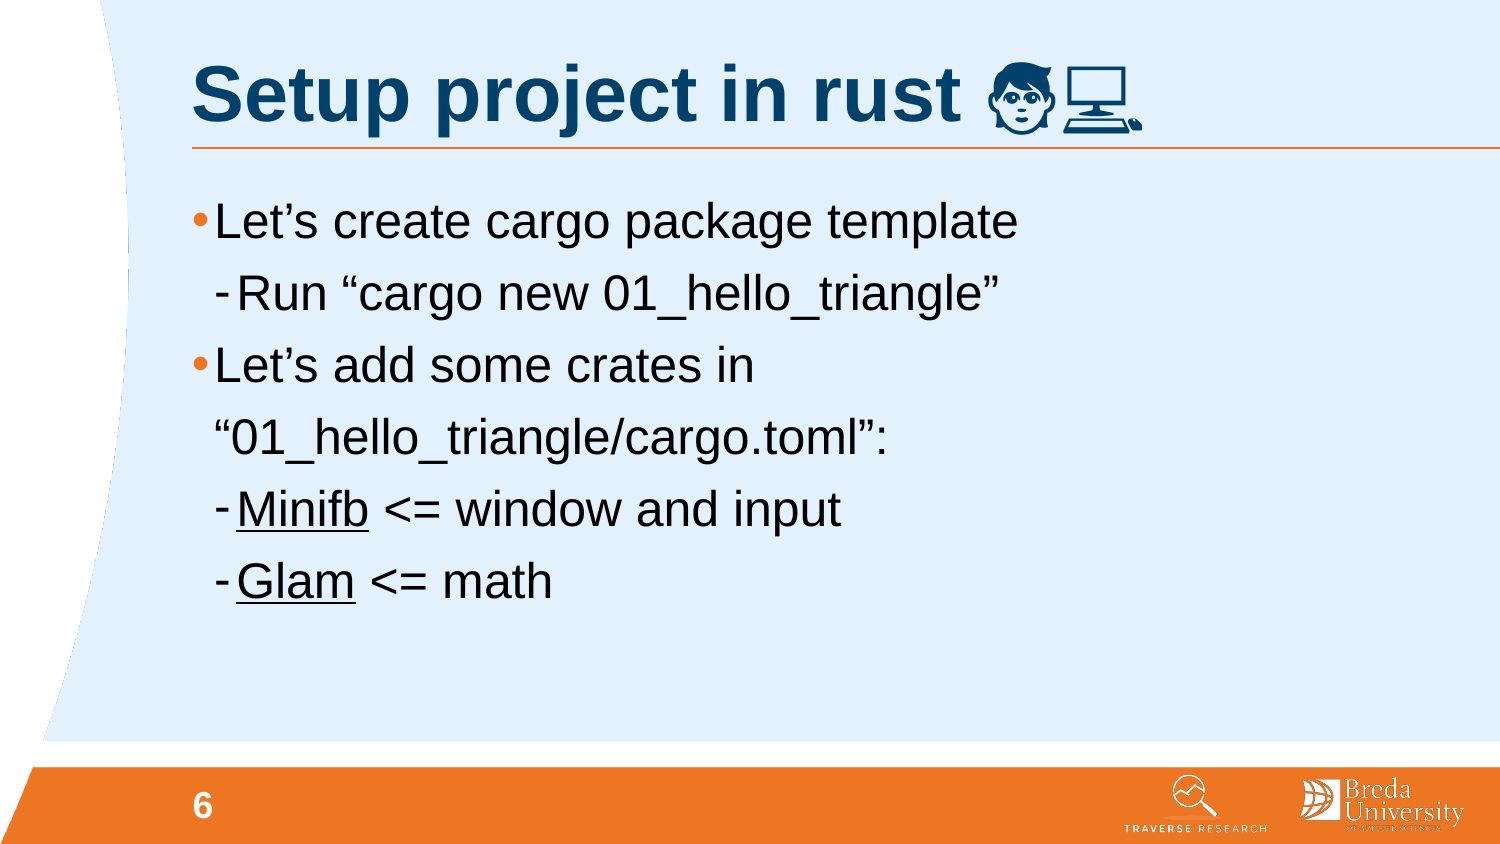

# Setup project in rust 🧑‍💻
Let’s create cargo package template
Run “cargo new 01_hello_triangle”
Let’s add some crates in “01_hello_triangle/cargo.toml”:
Minifb <= window and input
Glam <= math

6